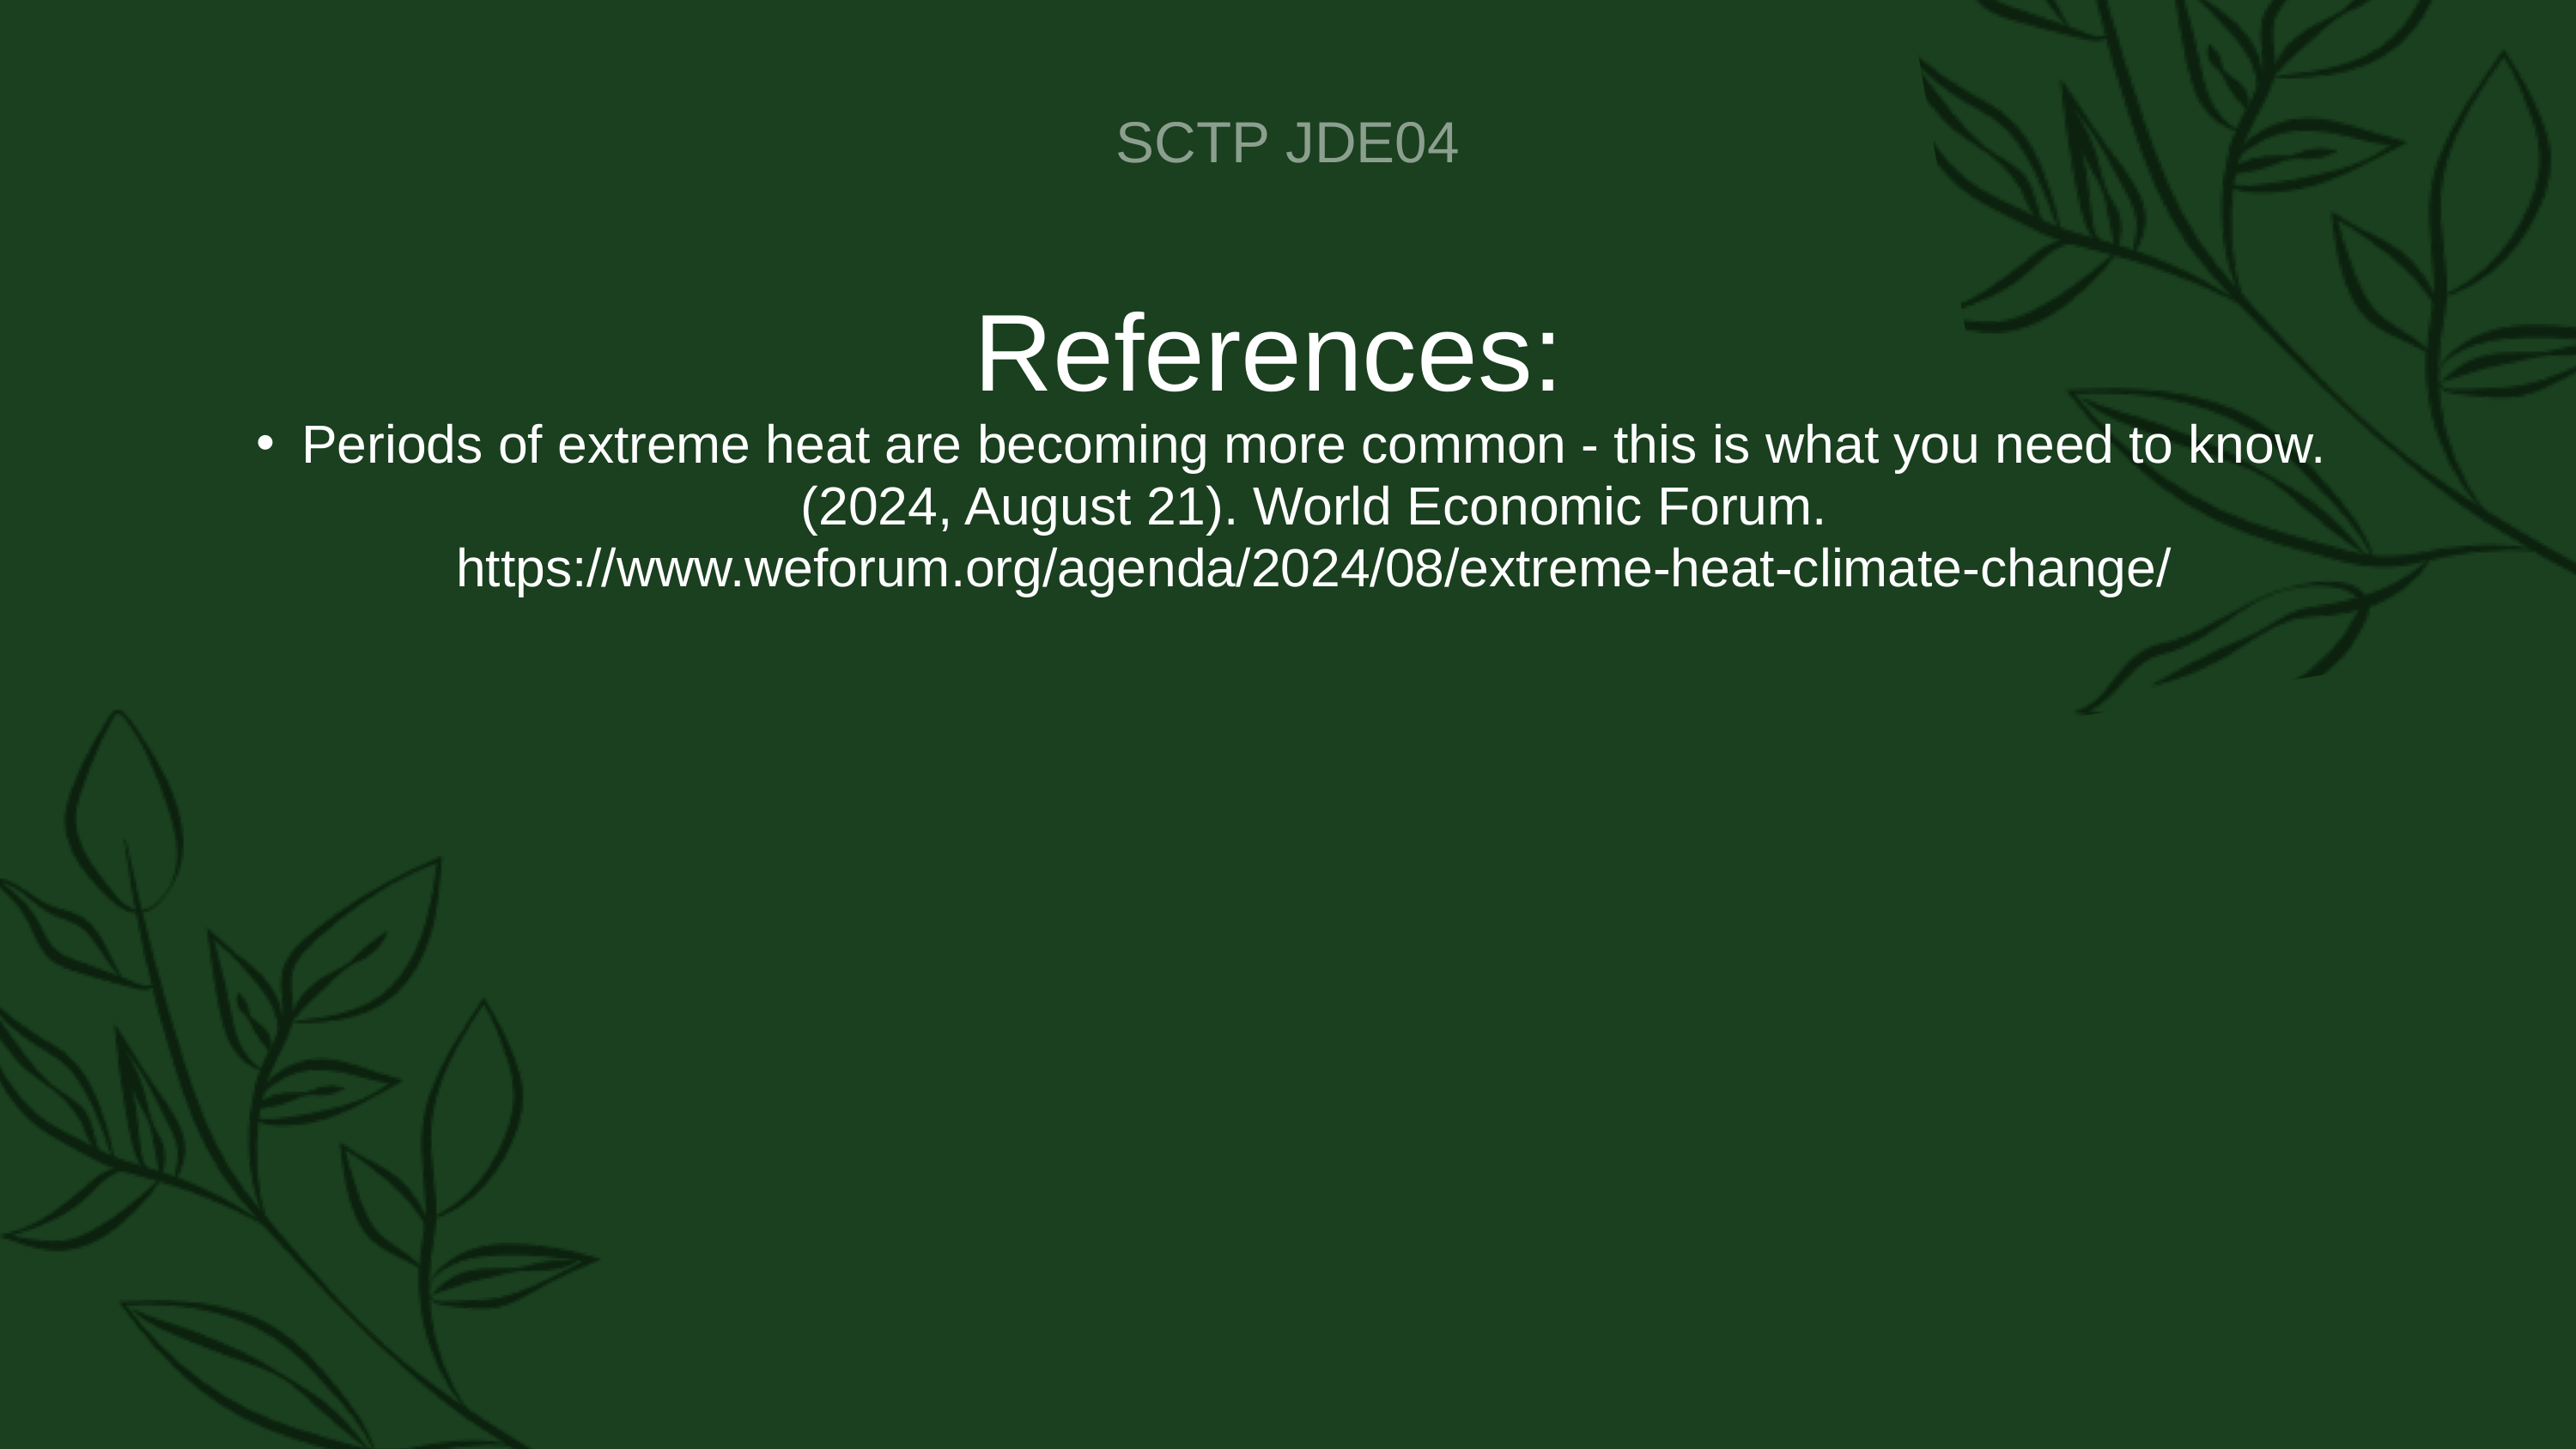

SCTP JDE04
References:
Periods of extreme heat are becoming more common - this is what you need to know. (2024, August 21). World Economic Forum. https://www.weforum.org/agenda/2024/08/extreme-heat-climate-change/